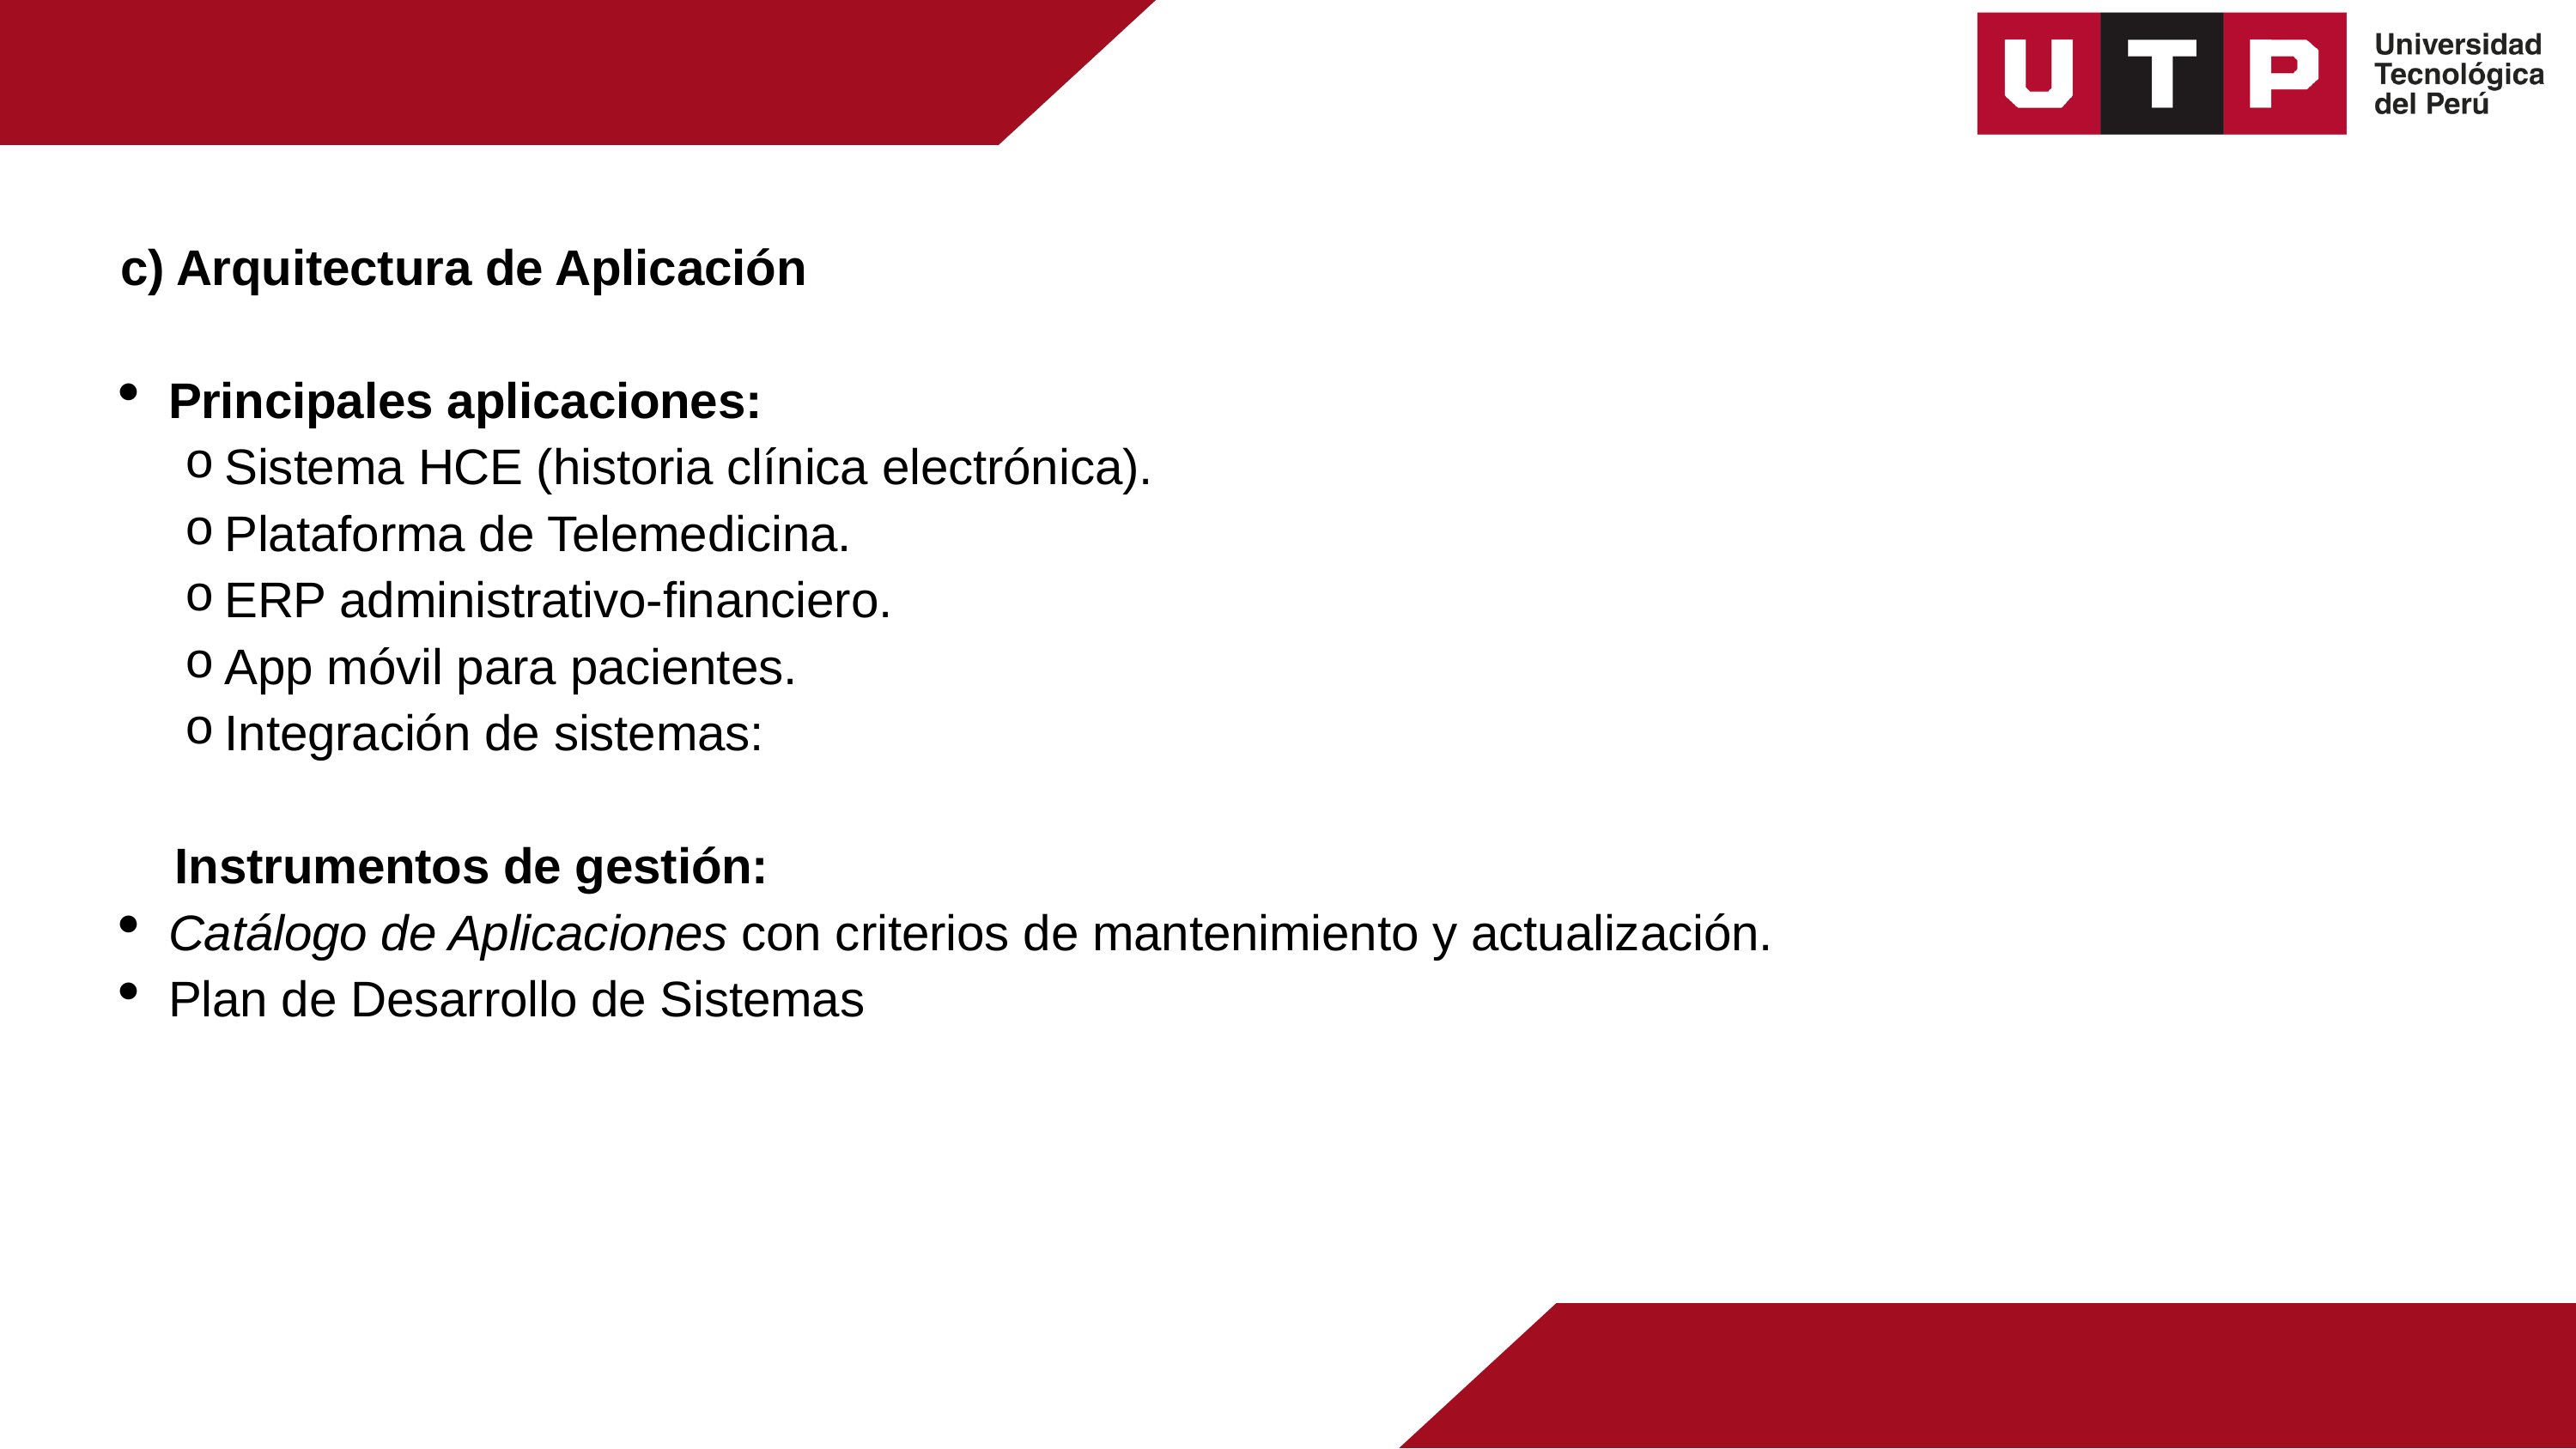

c) Arquitectura de Aplicación

Principales aplicaciones:
Sistema HCE (historia clínica electrónica).
Plataforma de Telemedicina.
ERP administrativo-financiero.
App móvil para pacientes.
Integración de sistemas:

    Instrumentos de gestión:
Catálogo de Aplicaciones con criterios de mantenimiento y actualización.
Plan de Desarrollo de Sistemas